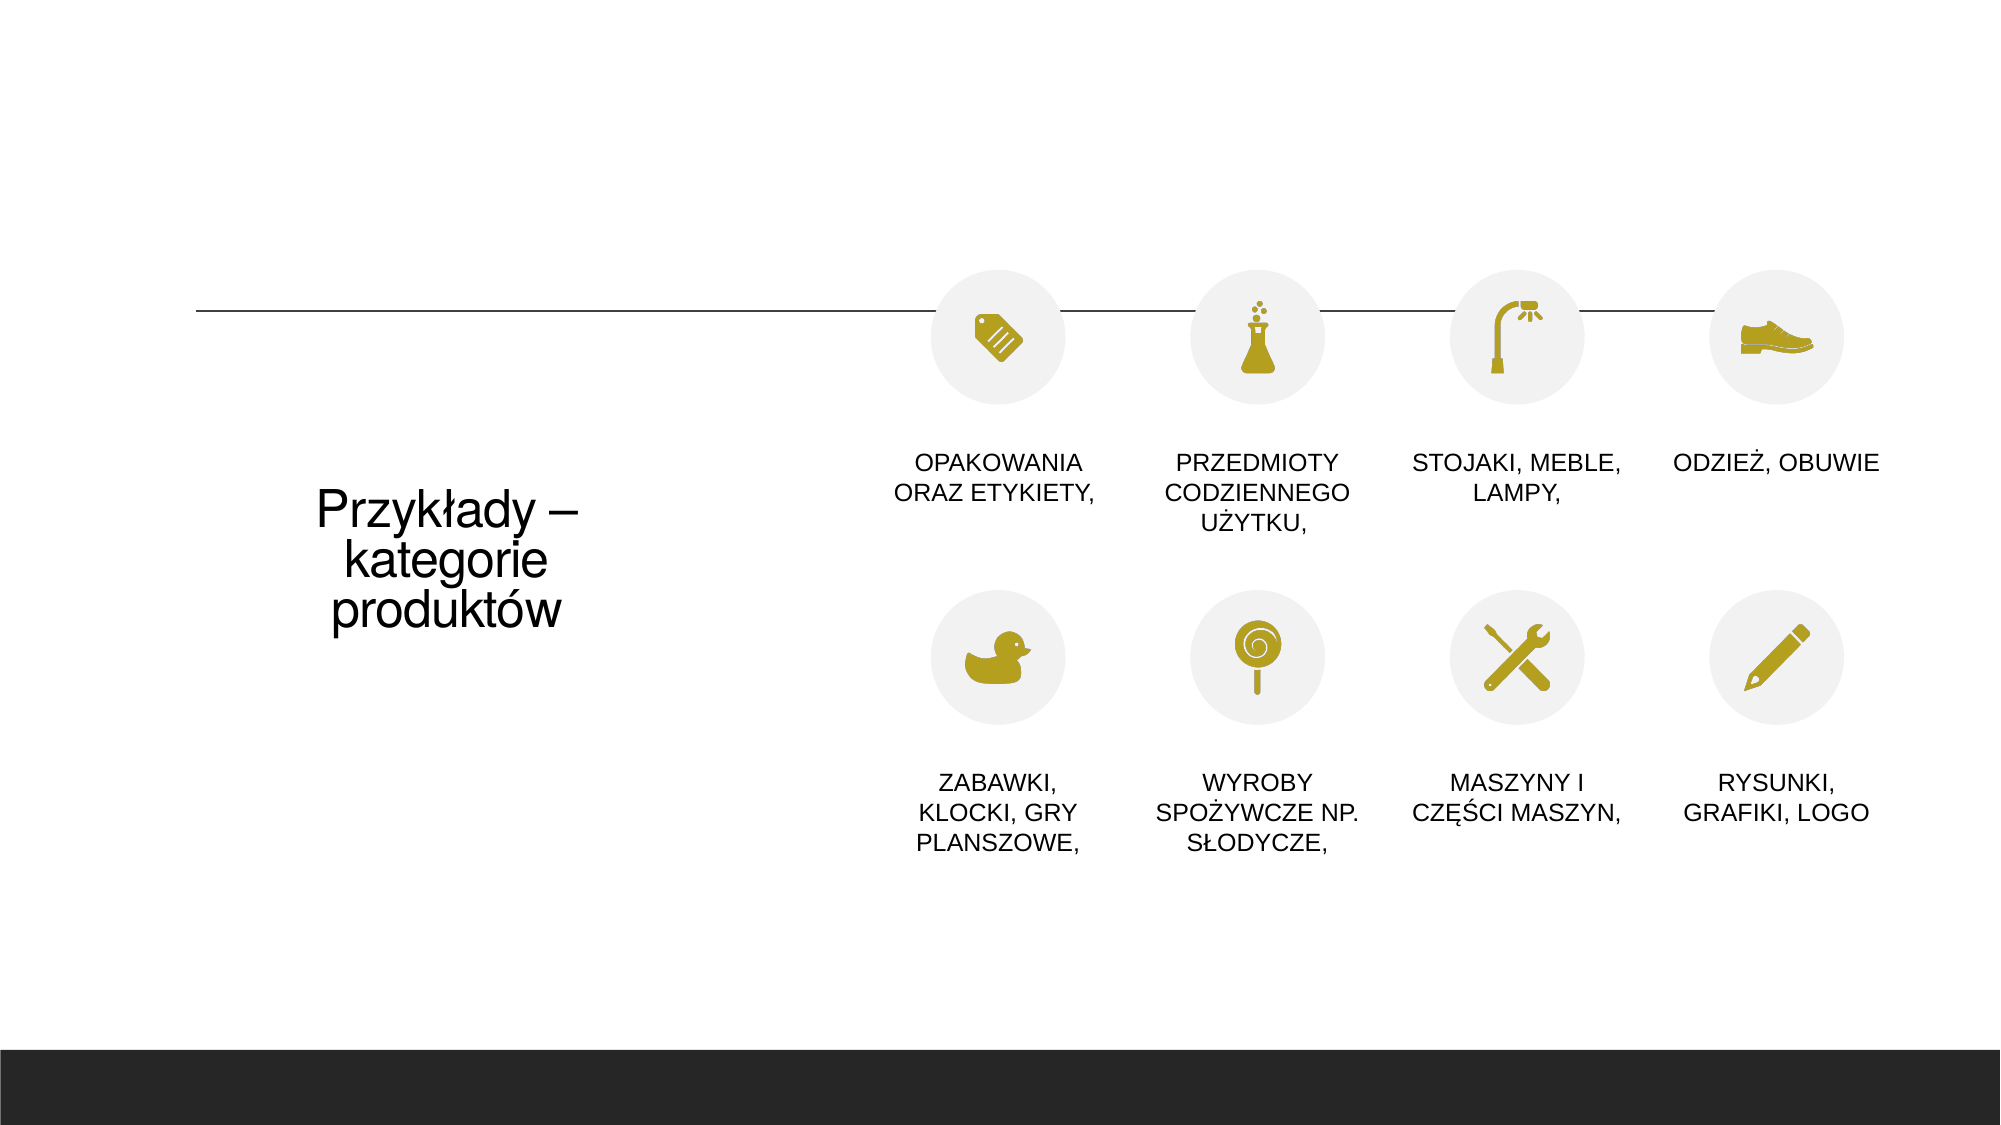

Opakowania oraz etykiety,
Przedmioty codziennego użytku,
Stojaki, meble, lampy,
Odzież, obuwie
Zabawki, klocki, gry planszowe,
Wyroby spożywcze np. słodycze,
Maszyny i części maszyn,
Rysunki, grafiki, logo
# Przykłady – kategorie produktów